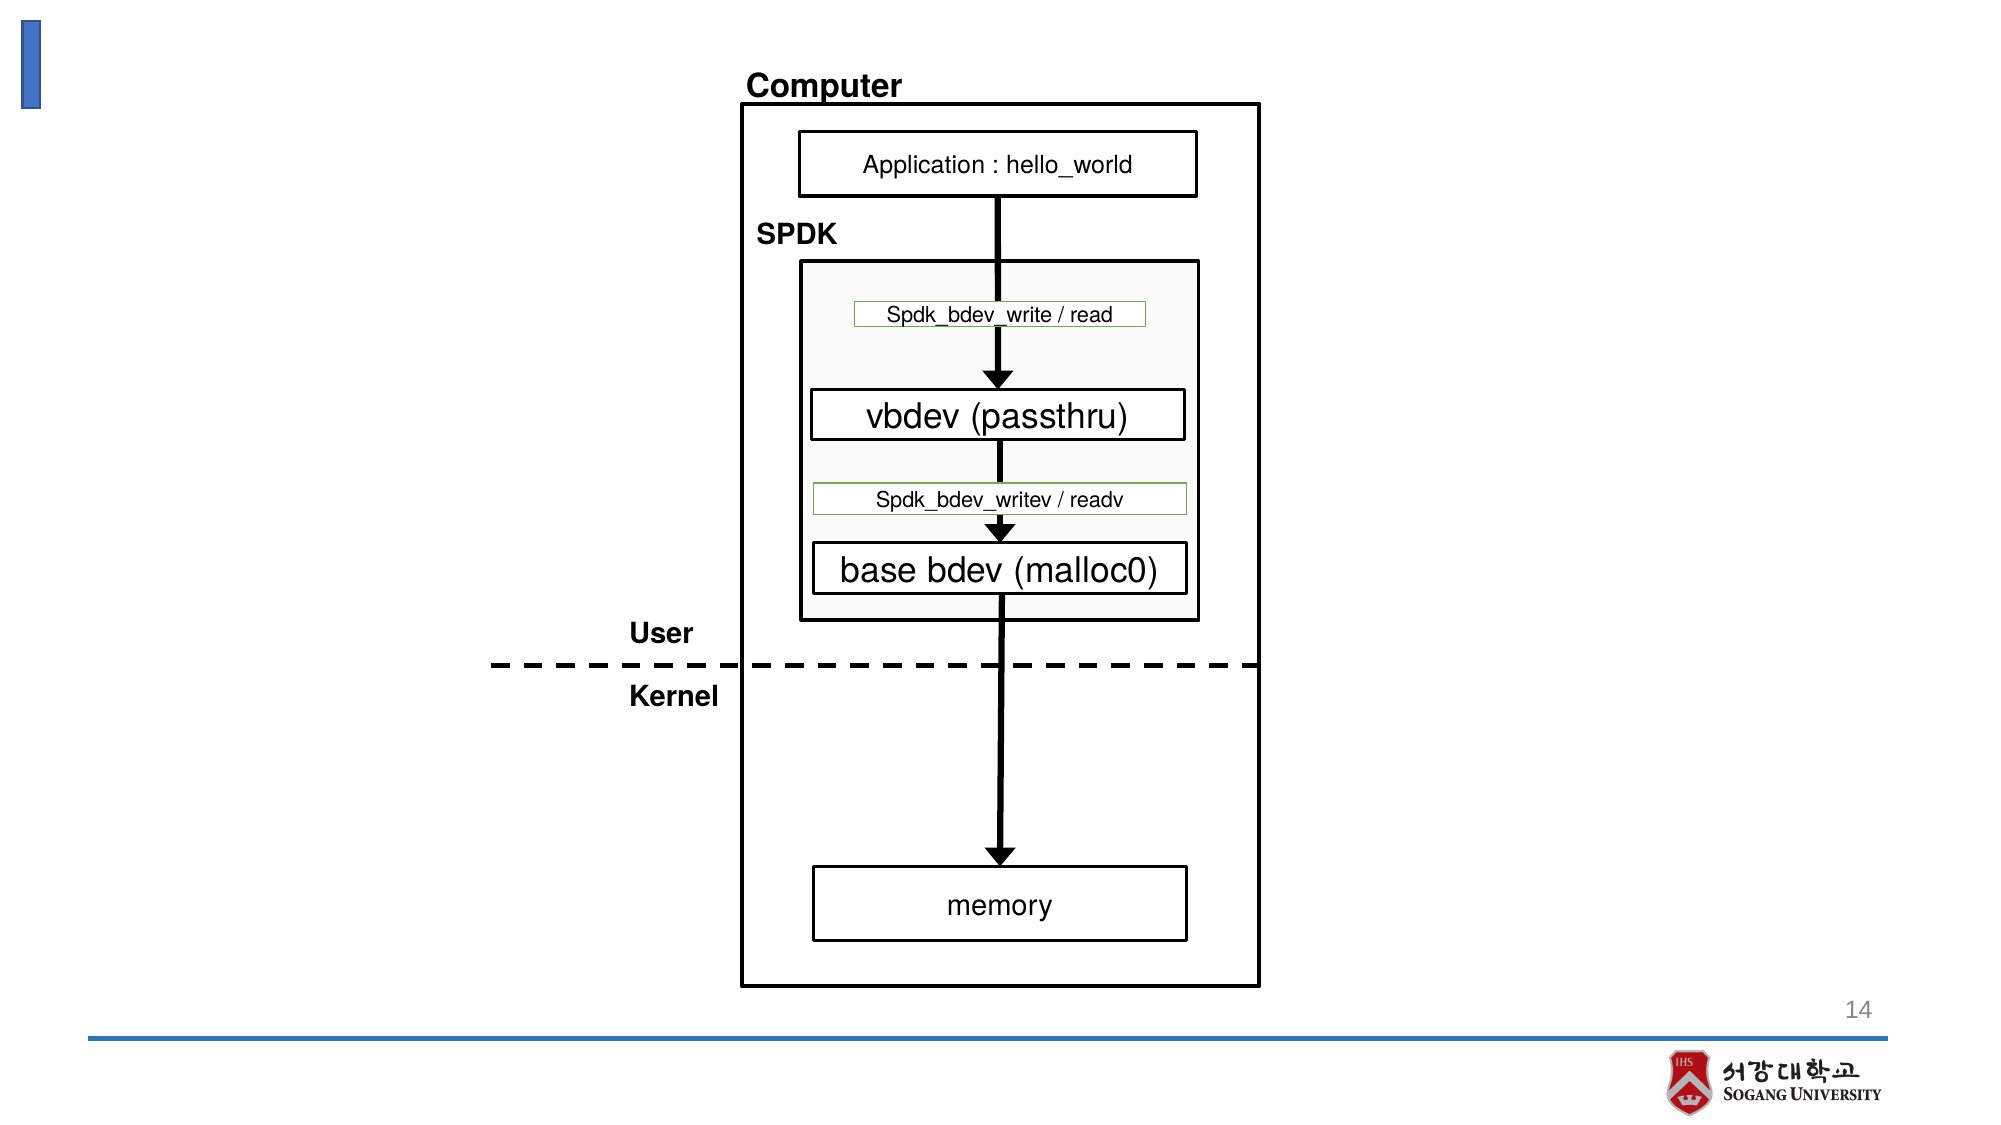

Computer

Application : hello_world
SPDK

Spdk_bdev_write / read
vbdev (passthru)
Spdk_bdev_writev / readv
base bdev (malloc0)
User
Kernel
memory